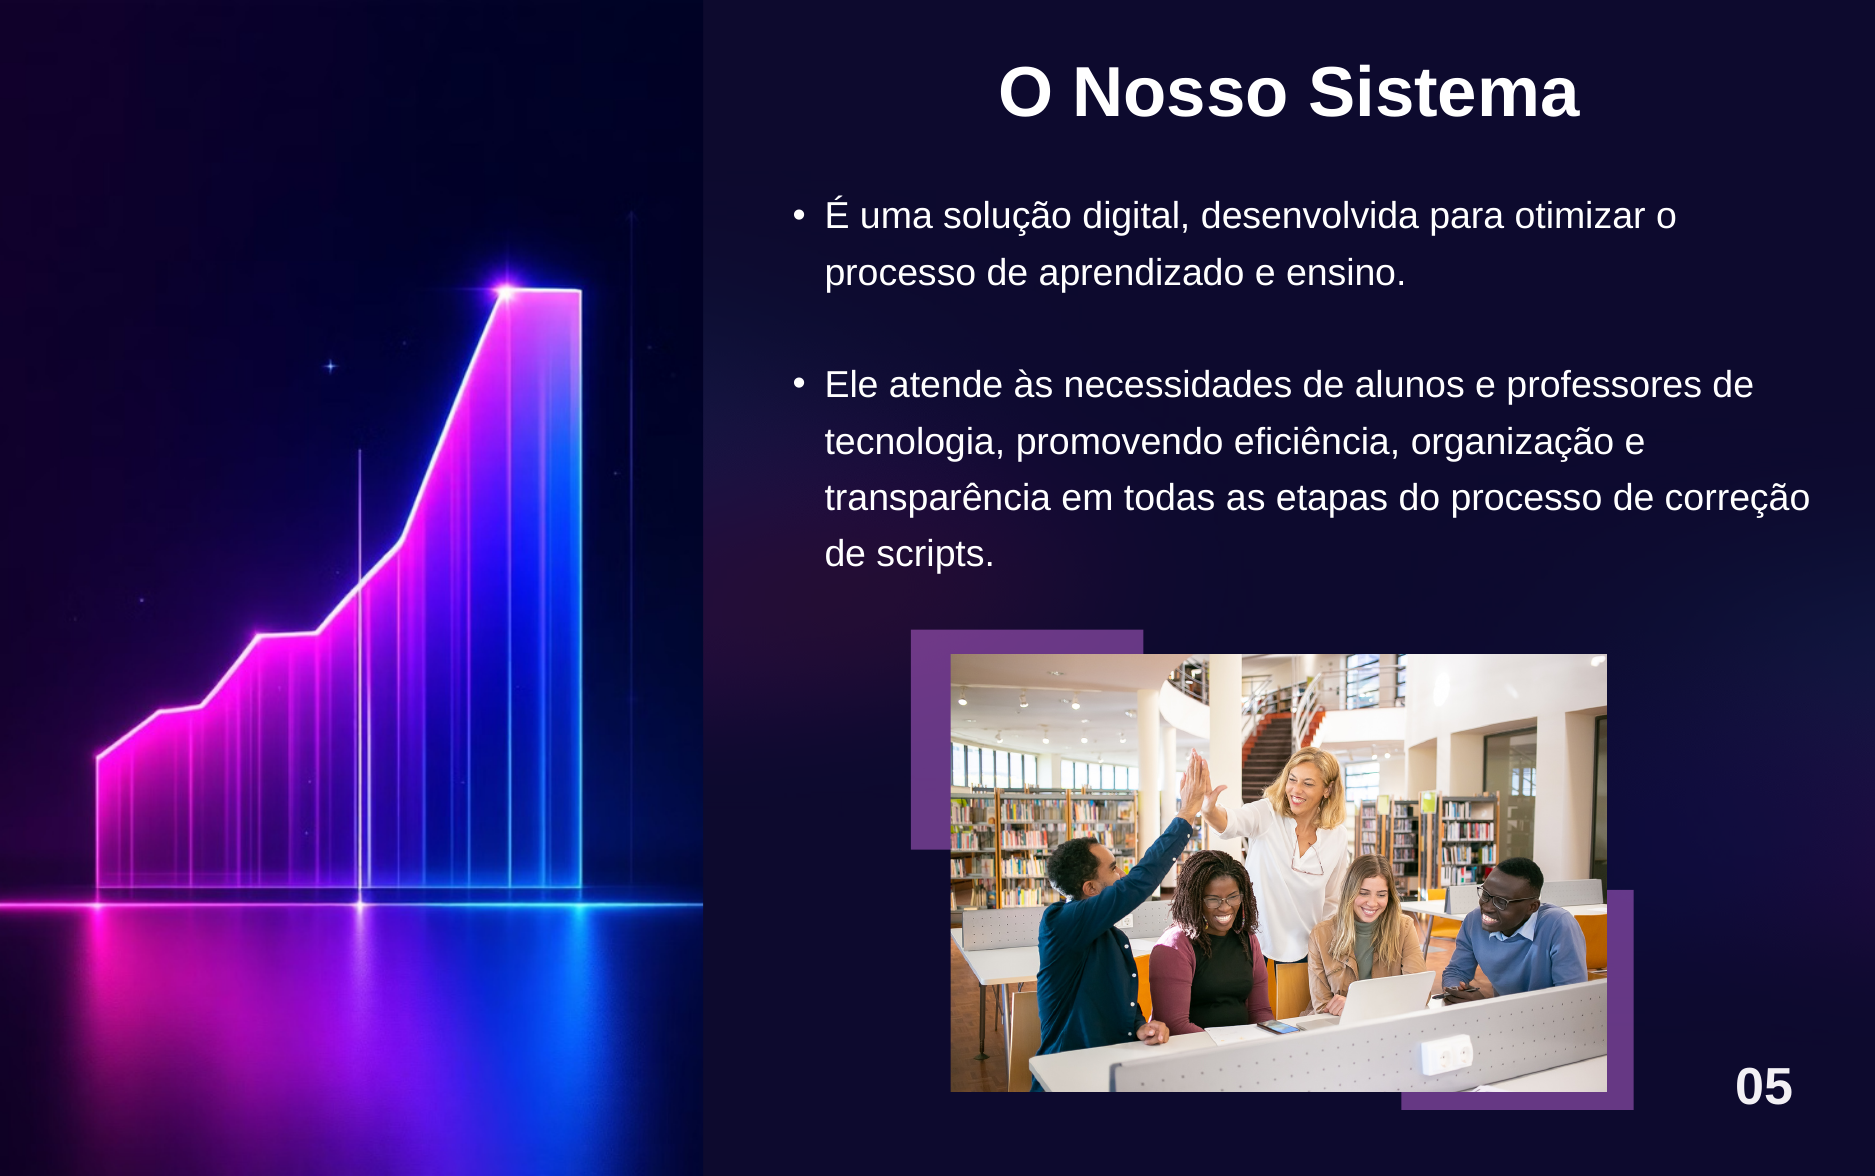

O Nosso Sistema
É uma solução digital, desenvolvida para otimizar o processo de aprendizado e ensino.

Ele atende às necessidades de alunos e professores de tecnologia, promovendo eficiência, organização e transparência em todas as etapas do processo de correção de scripts.

05